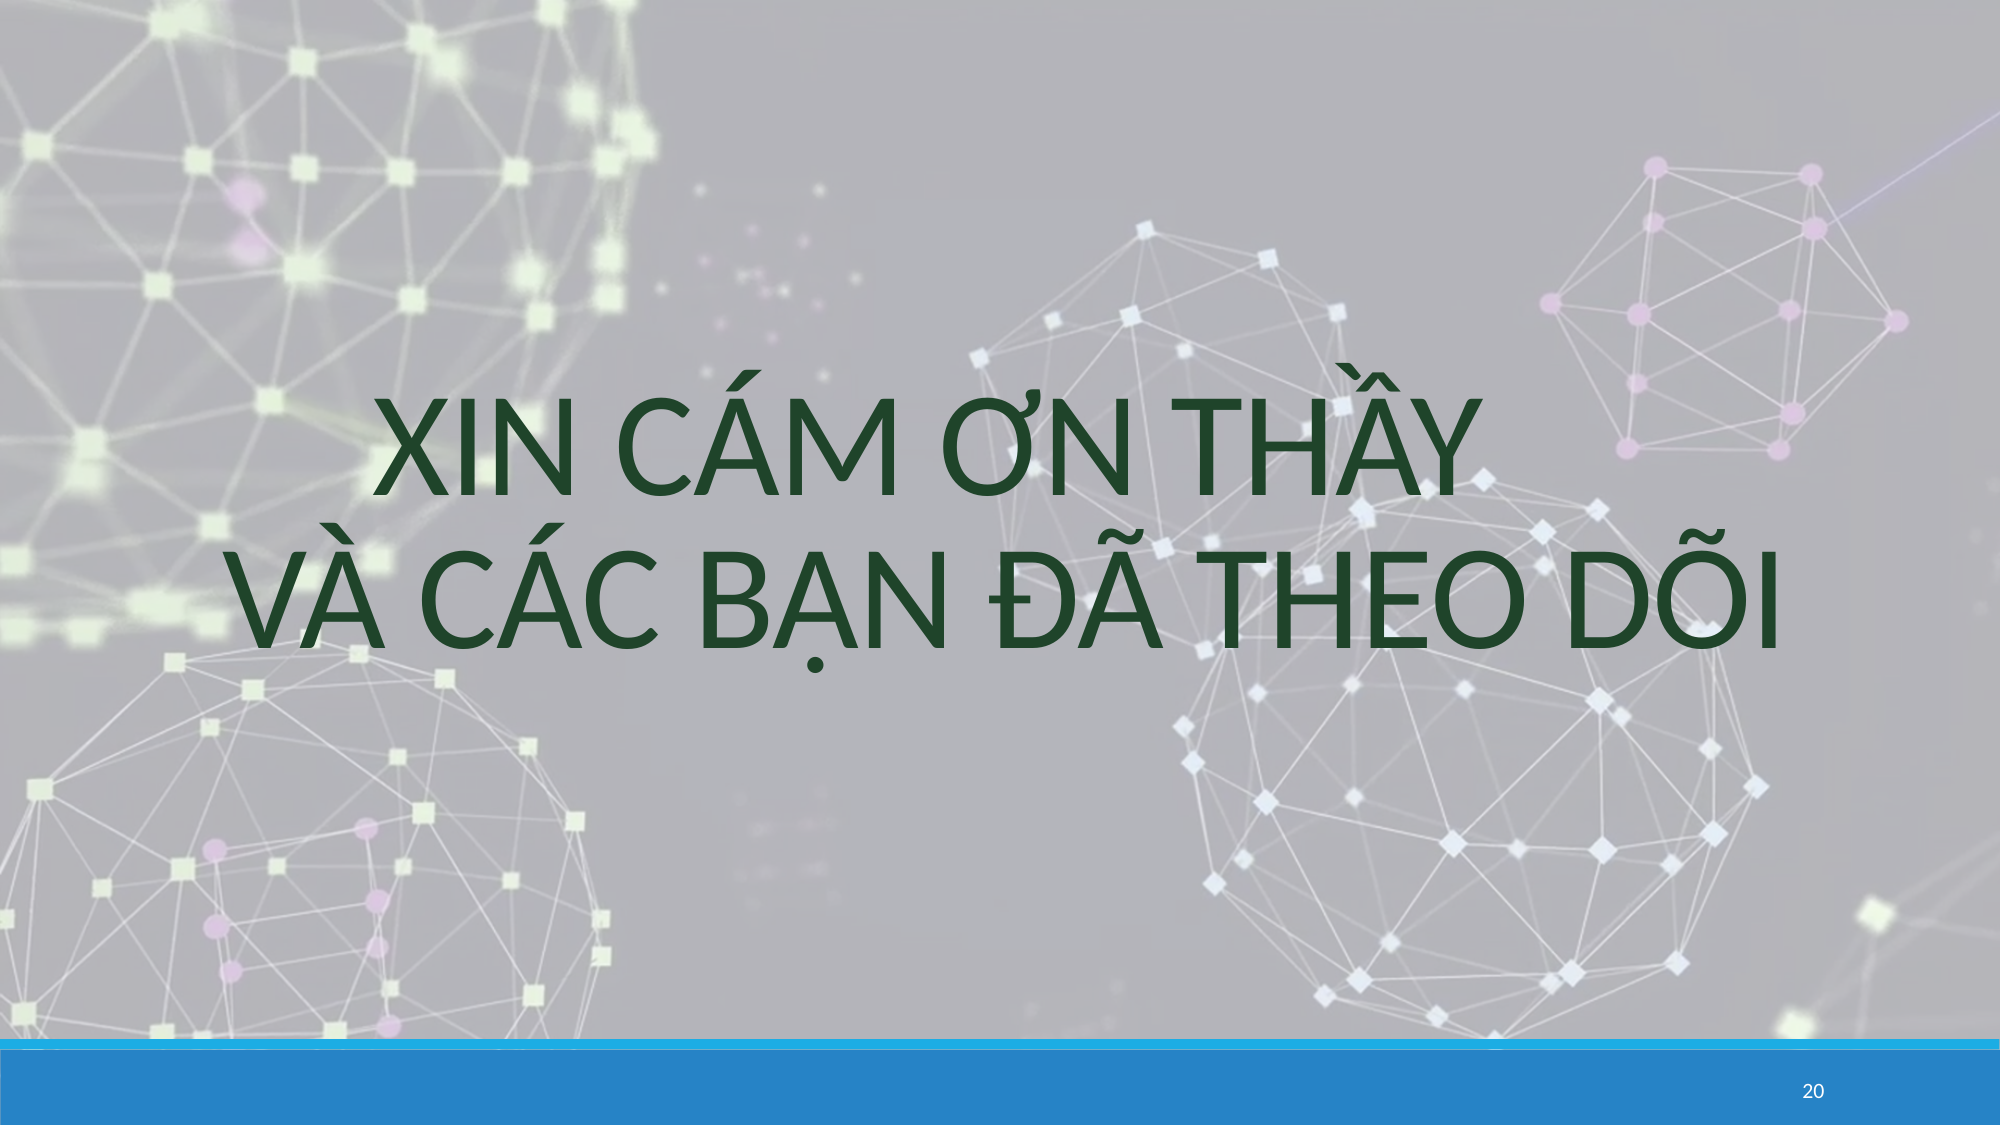

XIN CÁM ƠN THẦY
VÀ CÁC BẠN ĐÃ THEO DÕI
20